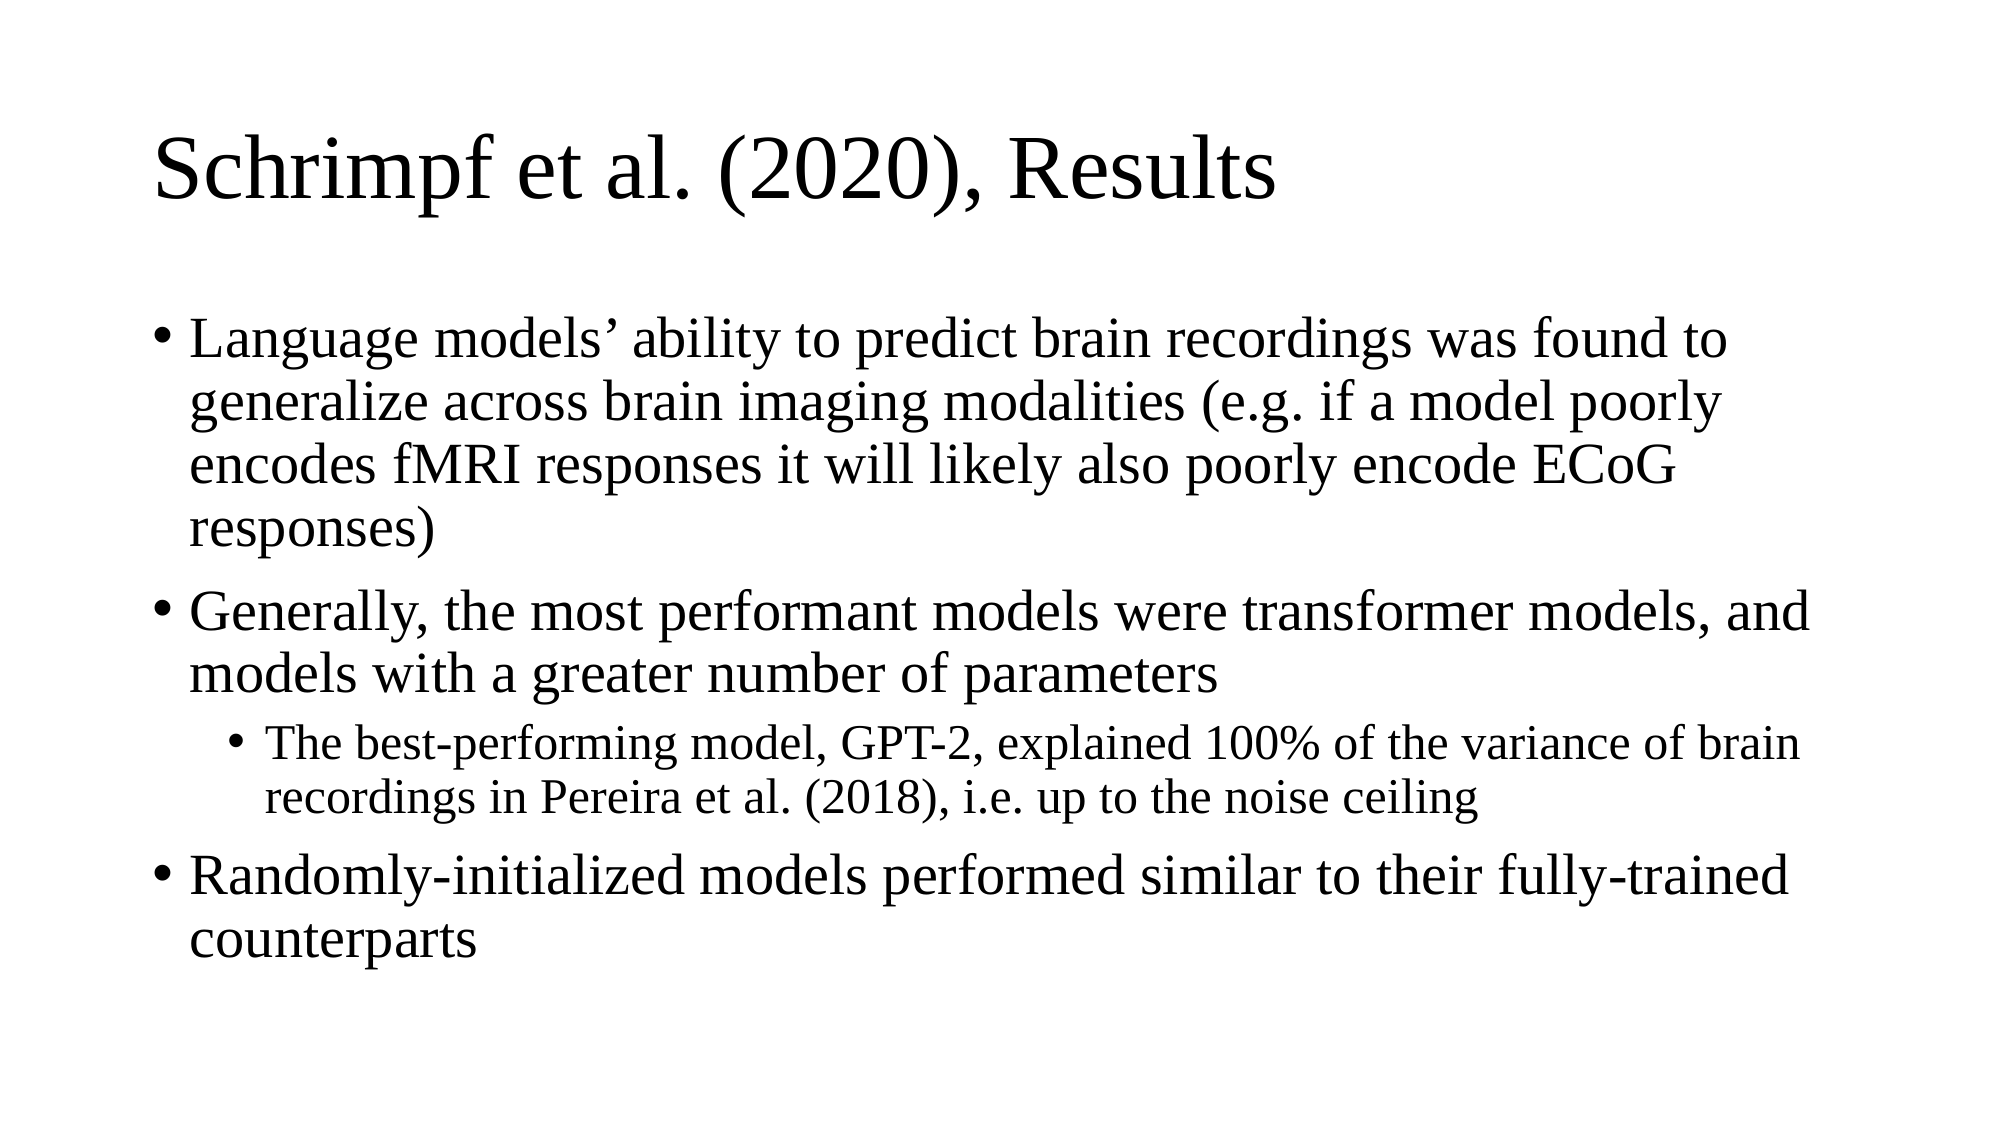

# Schrimpf et al. (2020), Results
Language models’ ability to predict brain recordings was found to generalize across brain imaging modalities (e.g. if a model poorly encodes fMRI responses it will likely also poorly encode ECoG responses)
Generally, the most performant models were transformer models, and models with a greater number of parameters
The best-performing model, GPT-2, explained 100% of the variance of brain recordings in Pereira et al. (2018), i.e. up to the noise ceiling
Randomly-initialized models performed similar to their fully-trained counterparts